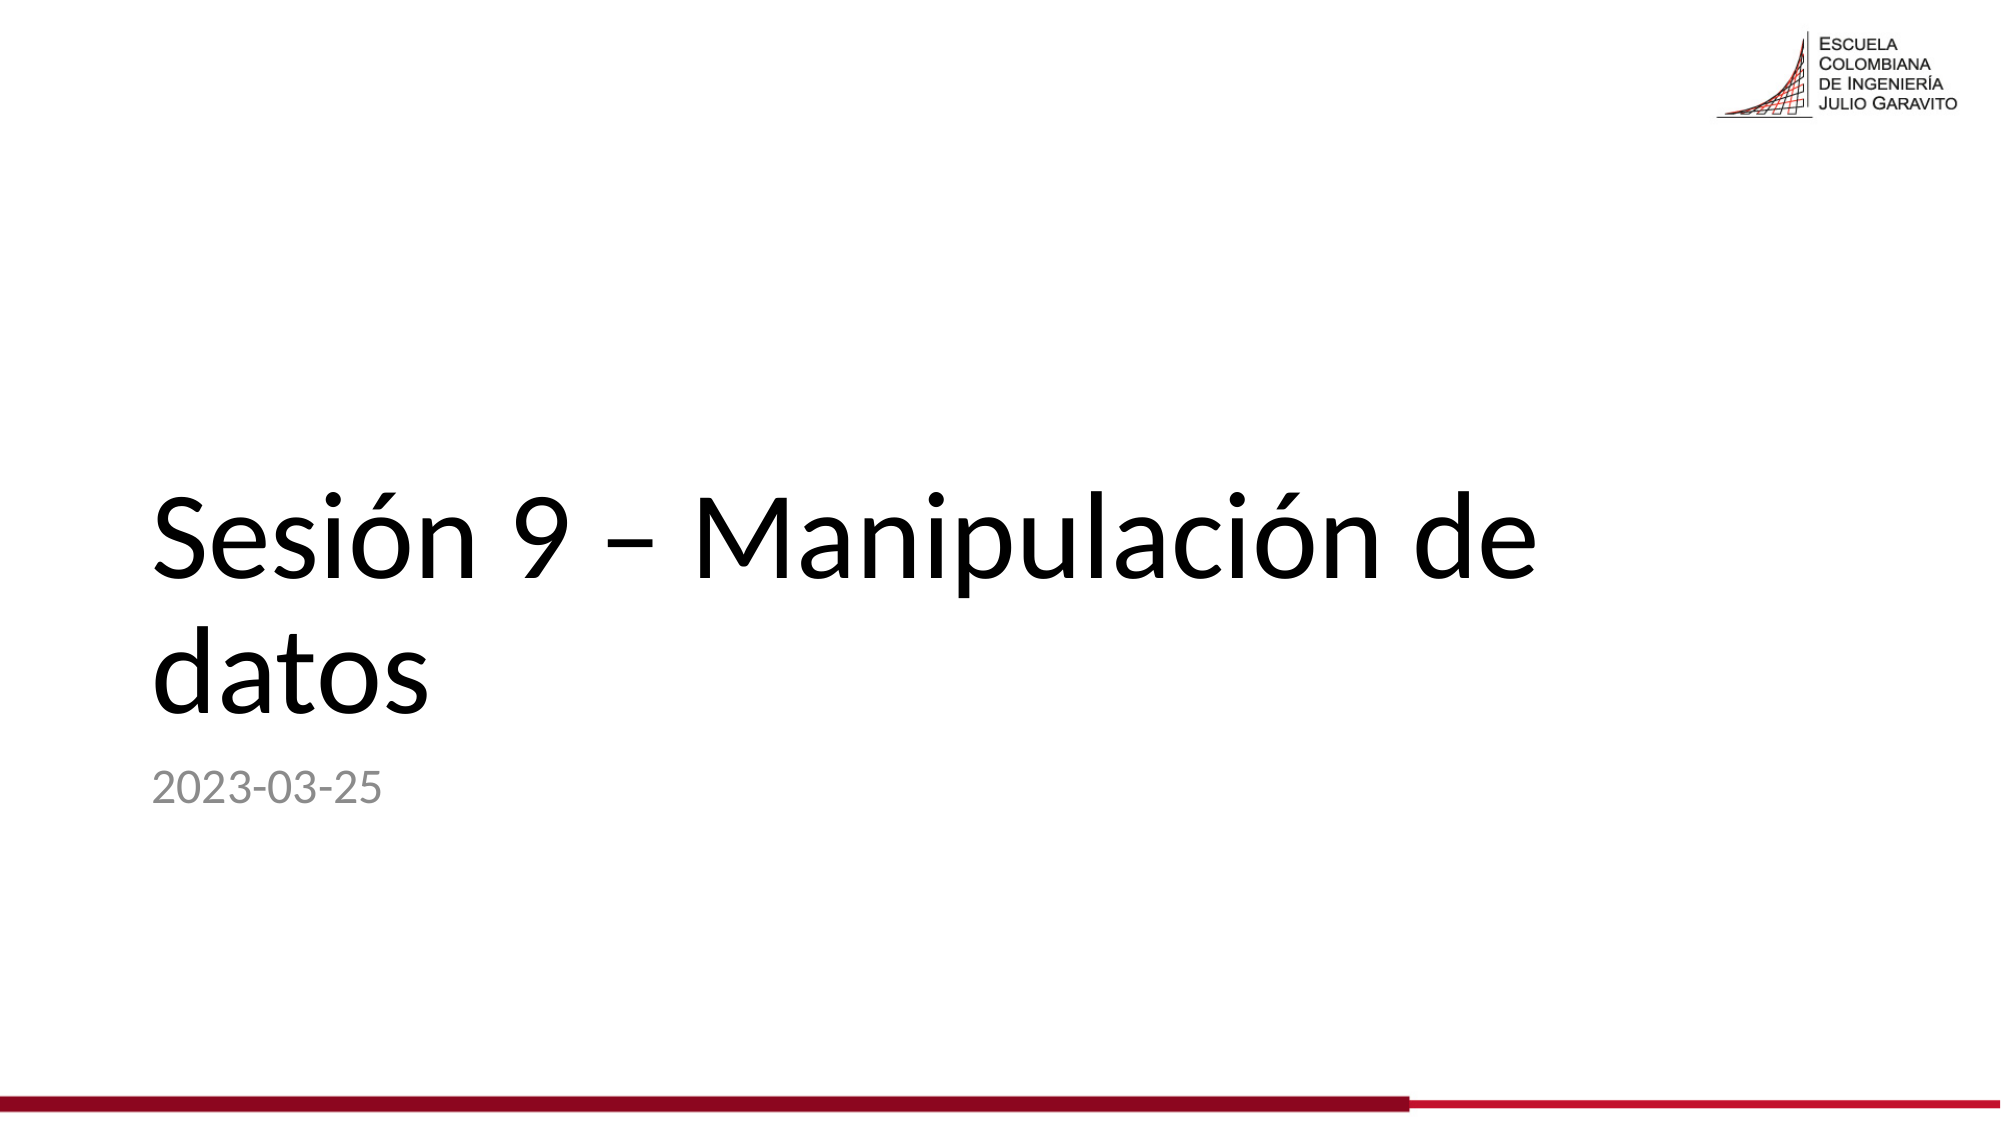

# Sesión 9 – Manipulación de datos
2023-03-25